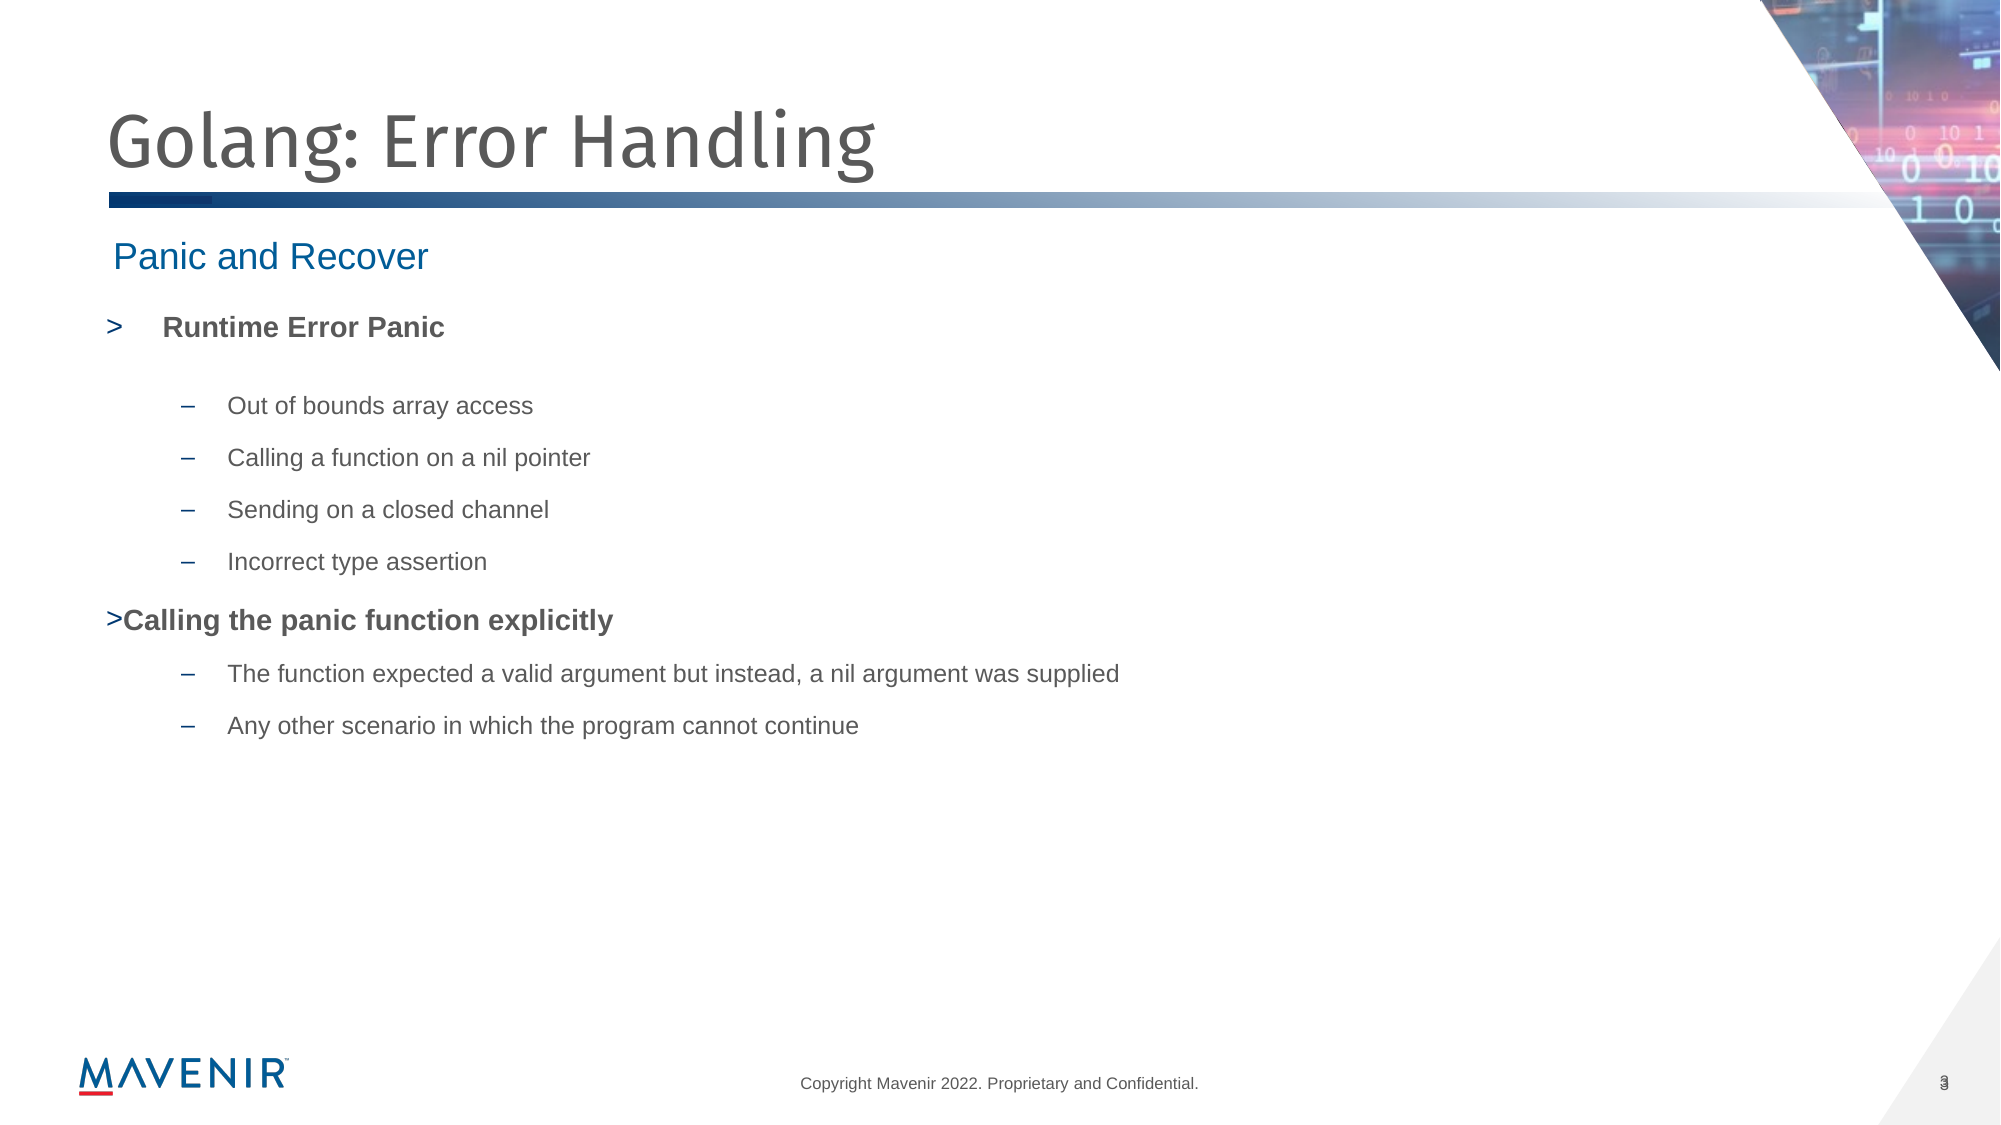

# Golang: Error Handling

Panic and Recover

Runtime Error Panic
Out of bounds array access
Calling a function on a nil pointer
Sending on a closed channel
Incorrect type assertion
Calling the panic function explicitly
The function expected a valid argument but instead, a nil argument was supplied
Any other scenario in which the program cannot continue

3